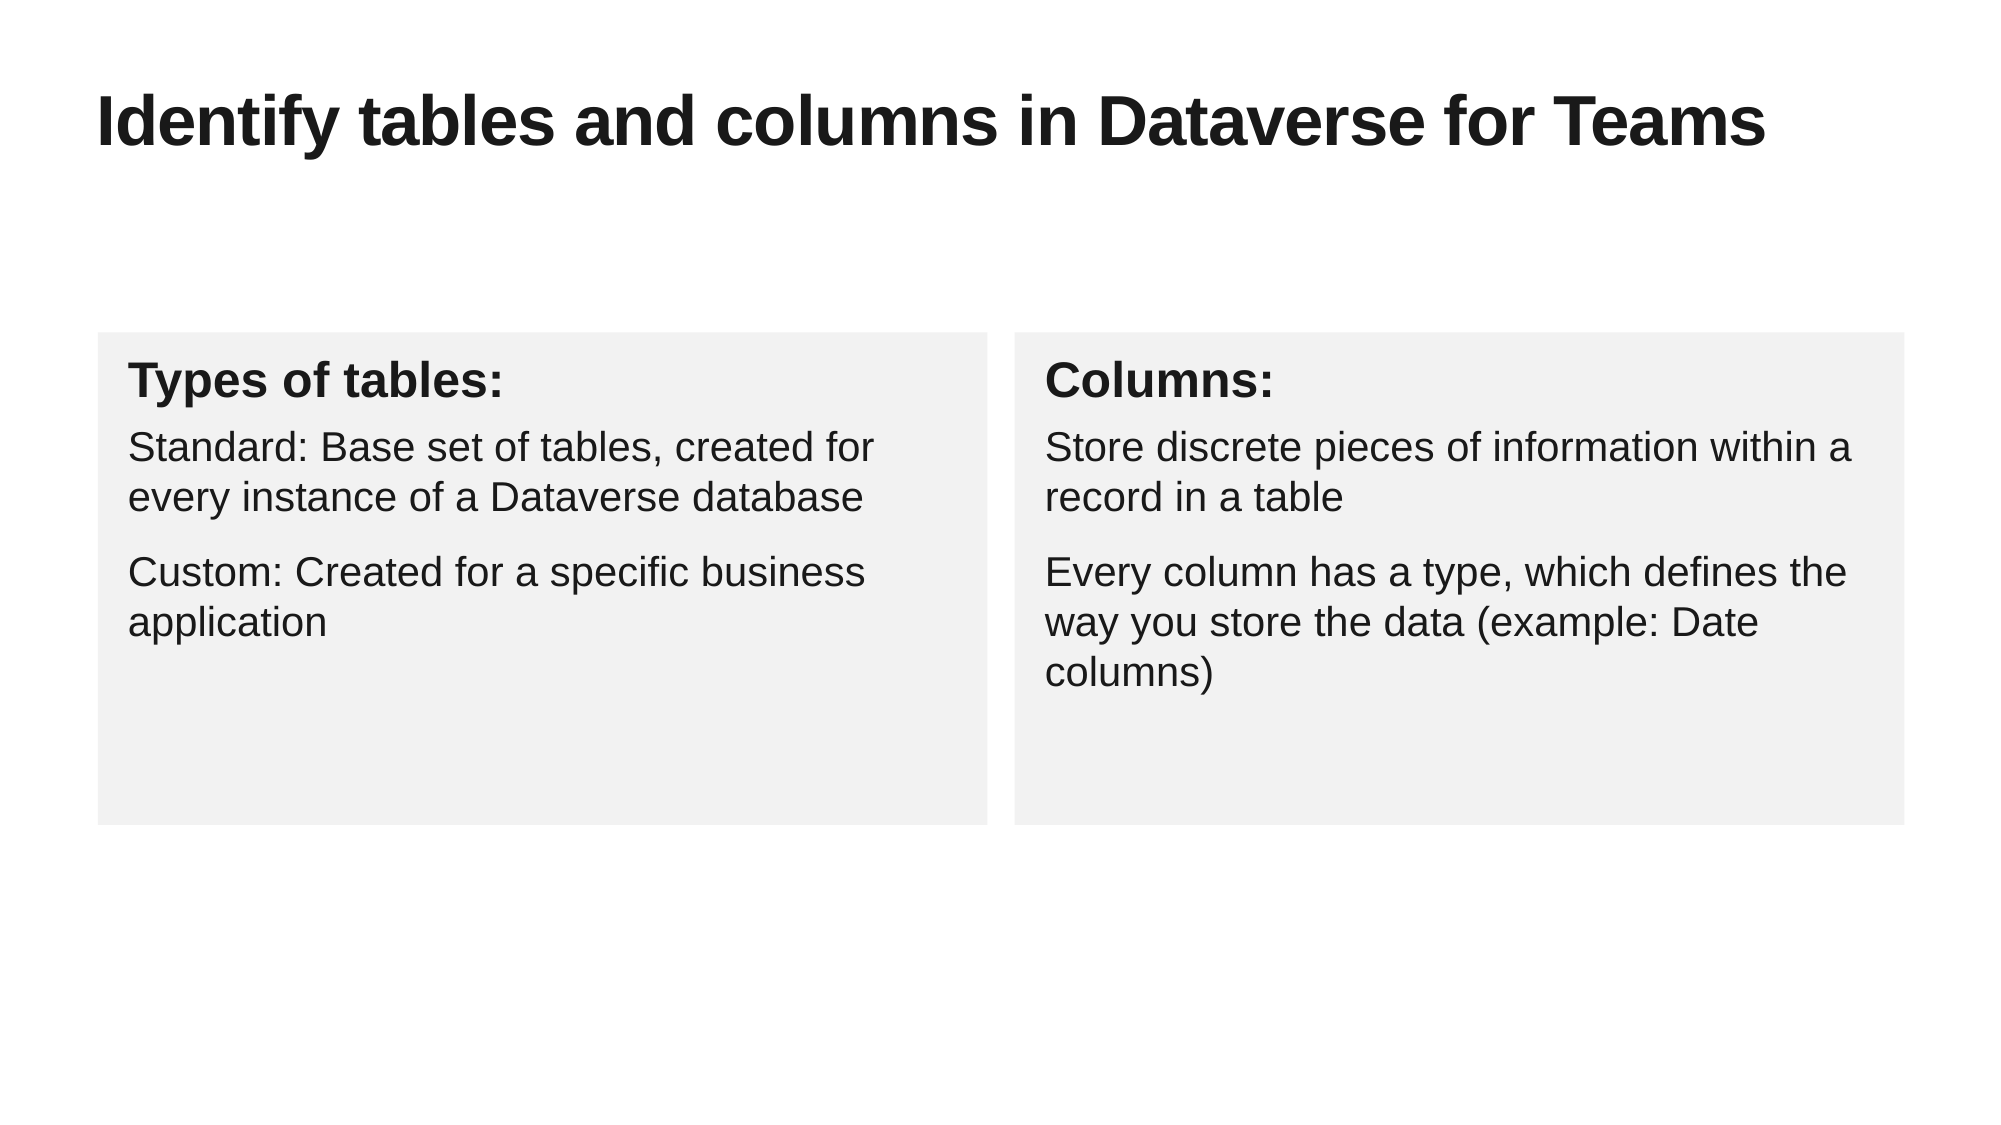

# Identify tables and columns in Dataverse for Teams
Types of tables:
Standard: Base set of tables, created for every instance of a Dataverse database
Custom: Created for a specific business application
Columns:
Store discrete pieces of information within a record in a table
Every column has a type, which defines the way you store the data (example: Date columns)